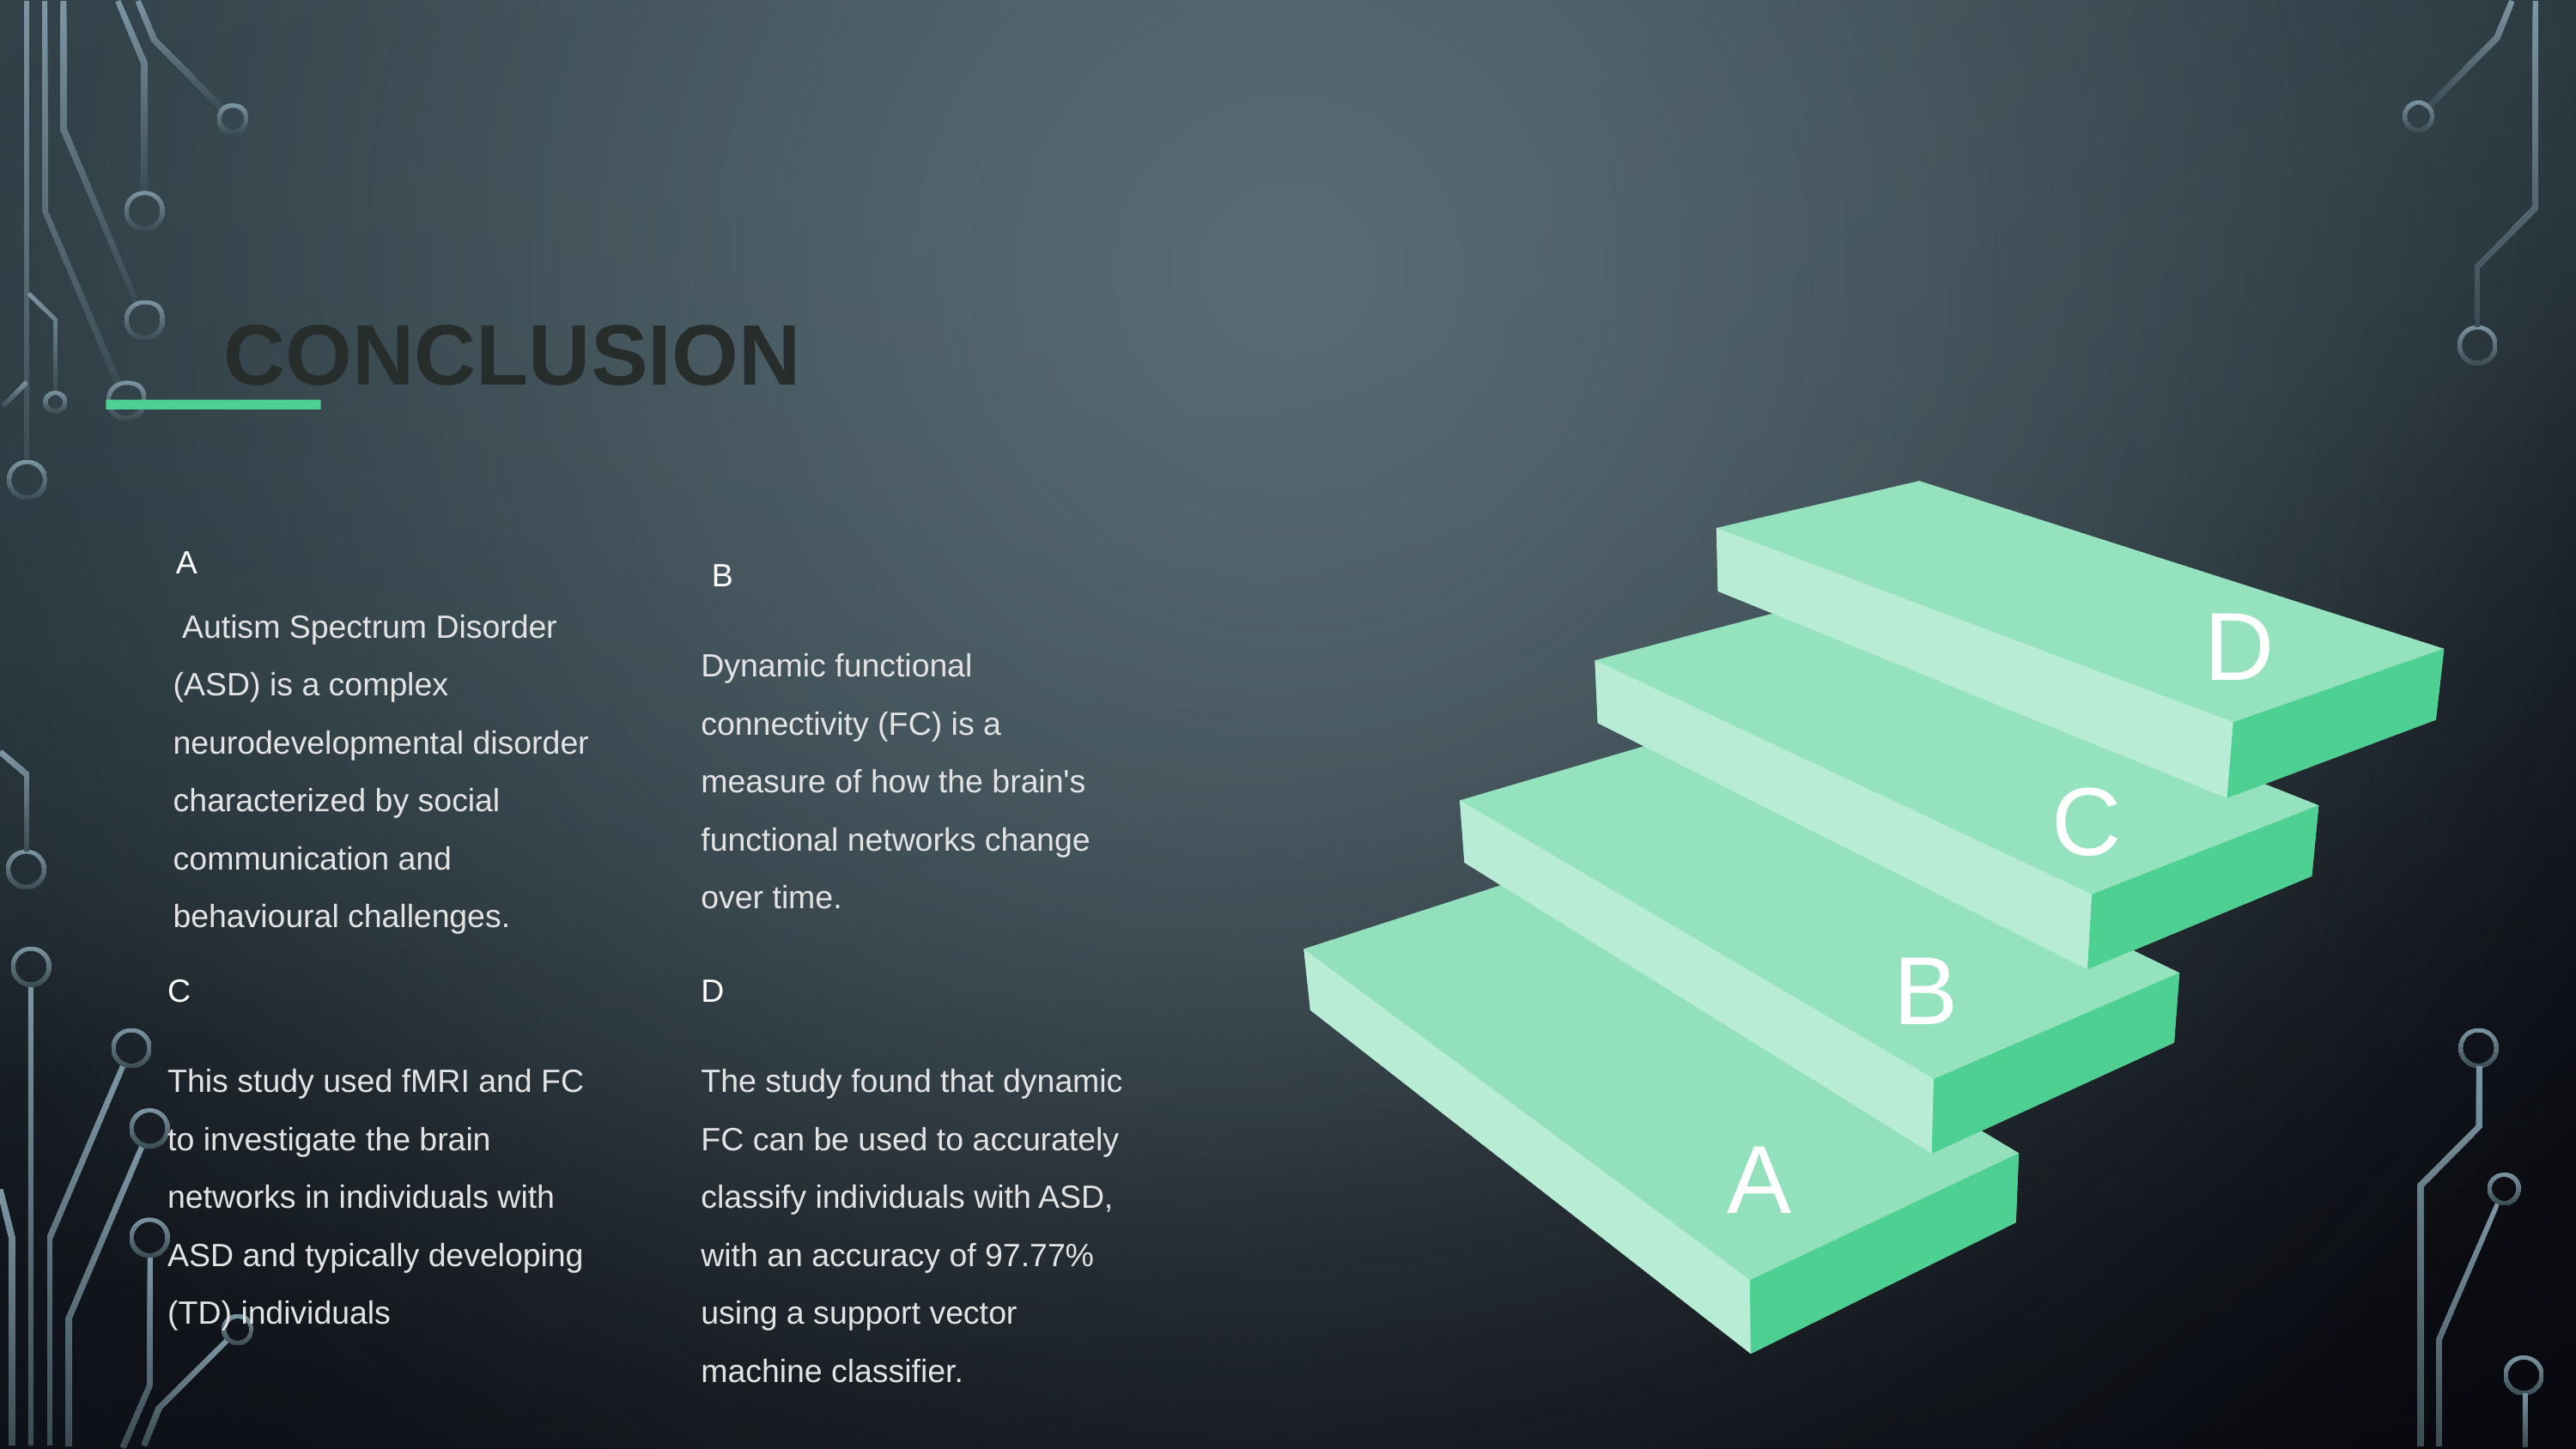

CONCLUSION

A
 Autism Spectrum Disorder (ASD) is a complex neurodevelopmental disorder characterized by social communication and behavioural challenges.
 B
Dynamic functional connectivity (FC) is a measure of how the brain's functional networks change over time.
D

C

B
D
The study found that dynamic FC can be used to accurately classify individuals with ASD, with an accuracy of 97.77% using a support vector machine classifier.
C
This study used fMRI and FC to investigate the brain networks in individuals with ASD and typically developing (TD) individuals
A